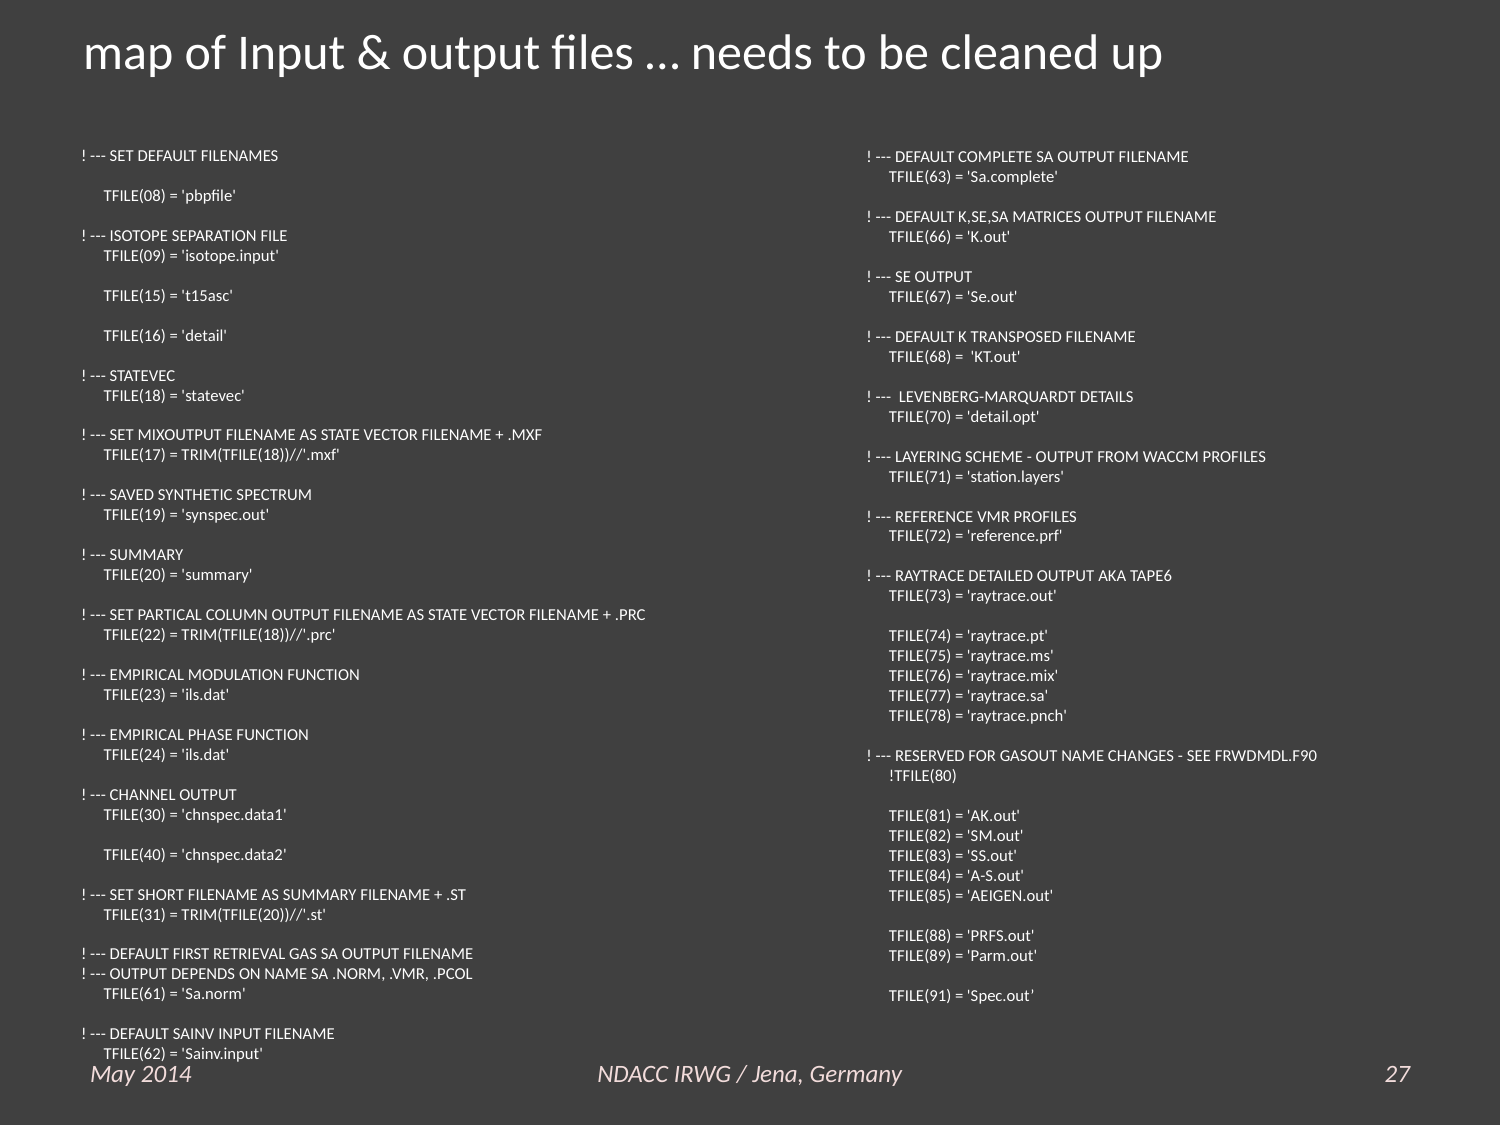

map of Input & output files … needs to be cleaned up

! --- DEFAULT COMPLETE SA OUTPUT FILENAME
      TFILE(63) = 'Sa.complete'

! --- DEFAULT K,SE,SA MATRICES OUTPUT FILENAME
      TFILE(66) = 'K.out'

! --- SE OUTPUT
      TFILE(67) = 'Se.out'

! --- DEFAULT K TRANSPOSED FILENAME
      TFILE(68) =  'KT.out'

! ---  LEVENBERG-MARQUARDT DETAILS
      TFILE(70) = 'detail.opt'

! --- LAYERING SCHEME - OUTPUT FROM WACCM PROFILES
      TFILE(71) = 'station.layers'

! --- REFERENCE VMR PROFILES
      TFILE(72) = 'reference.prf'

! --- RAYTRACE DETAILED OUTPUT AKA TAPE6
      TFILE(73) = 'raytrace.out'

      TFILE(74) = 'raytrace.pt'
      TFILE(75) = 'raytrace.ms'
      TFILE(76) = 'raytrace.mix'
      TFILE(77) = 'raytrace.sa'
      TFILE(78) = 'raytrace.pnch'

! --- RESERVED FOR GASOUT NAME CHANGES - SEE FRWDMDL.F90
      !TFILE(80)

      TFILE(81) = 'AK.out'
      TFILE(82) = 'SM.out'
      TFILE(83) = 'SS.out'
      TFILE(84) = 'A-S.out'
      TFILE(85) = 'AEIGEN.out'

      TFILE(88) = 'PRFS.out'
      TFILE(89) = 'Parm.out'

      TFILE(91) = 'Spec.out’

! --- SET DEFAULT FILENAMES

      TFILE(08) = 'pbpfile'

! --- ISOTOPE SEPARATION FILE
      TFILE(09) = 'isotope.input'

      TFILE(15) = 't15asc'

      TFILE(16) = 'detail'

! --- STATEVEC
      TFILE(18) = 'statevec'

! --- SET MIXOUTPUT FILENAME AS STATE VECTOR FILENAME + .MXF
      TFILE(17) = TRIM(TFILE(18))//'.mxf'

! --- SAVED SYNTHETIC SPECTRUM
      TFILE(19) = 'synspec.out'

! --- SUMMARY
      TFILE(20) = 'summary'

! --- SET PARTICAL COLUMN OUTPUT FILENAME AS STATE VECTOR FILENAME + .PRC
      TFILE(22) = TRIM(TFILE(18))//'.prc'

! --- EMPIRICAL MODULATION FUNCTION
      TFILE(23) = 'ils.dat'

! --- EMPIRICAL PHASE FUNCTION
      TFILE(24) = 'ils.dat'

! --- CHANNEL OUTPUT
      TFILE(30) = 'chnspec.data1'

      TFILE(40) = 'chnspec.data2'

! --- SET SHORT FILENAME AS SUMMARY FILENAME + .ST
      TFILE(31) = TRIM(TFILE(20))//'.st'

! --- DEFAULT FIRST RETRIEVAL GAS SA OUTPUT FILENAME
! --- OUTPUT DEPENDS ON NAME SA .NORM, .VMR, .PCOL
      TFILE(61) = 'Sa.norm'

! --- DEFAULT SAINV INPUT FILENAME
      TFILE(62) = 'Sainv.input'
May 2014
NDACC IRWG / Jena, Germany
27